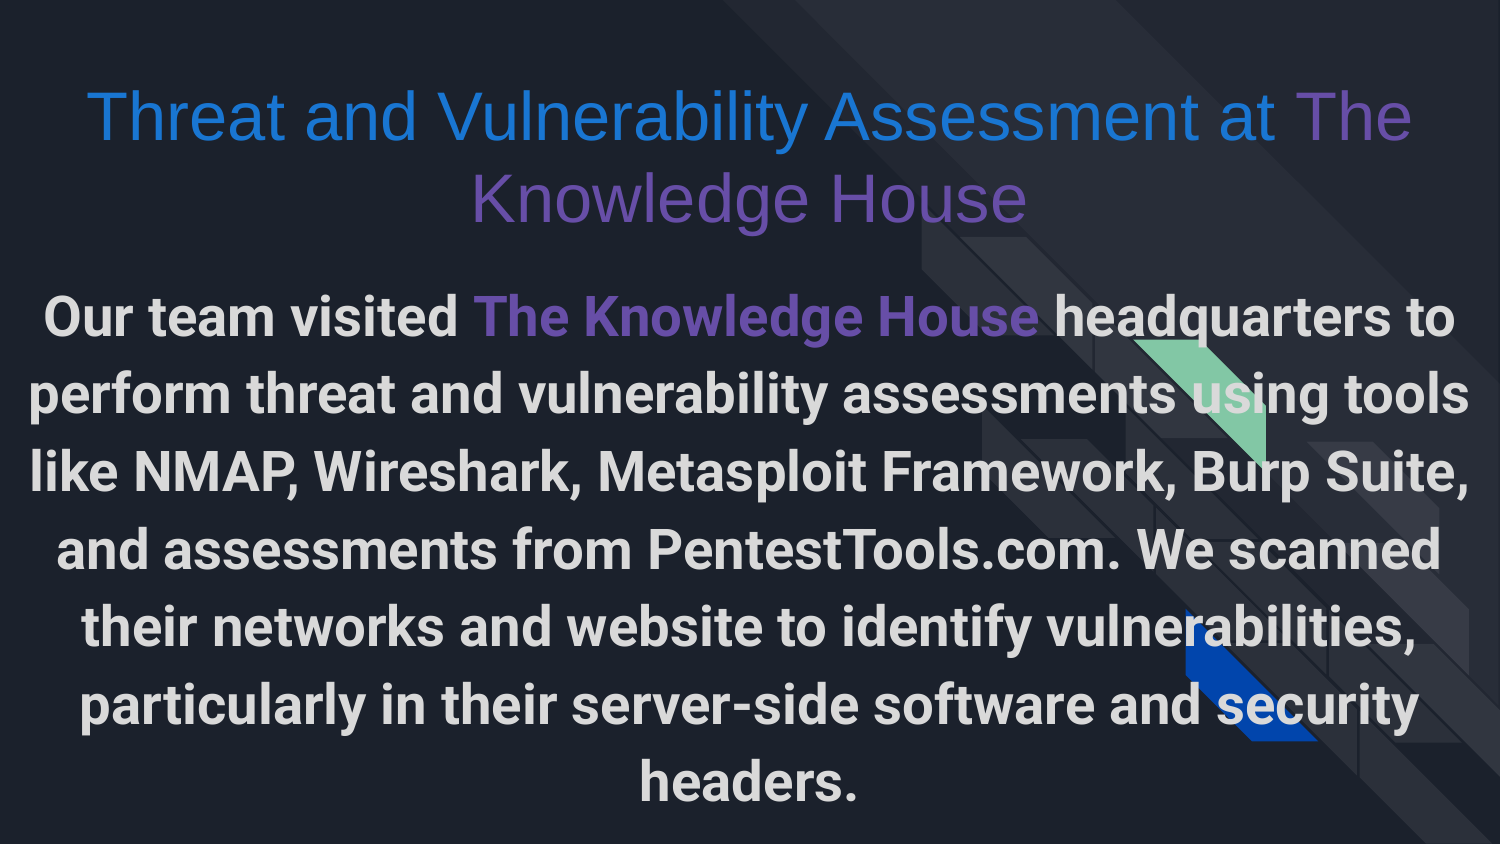

# Threat and Vulnerability Assessment at The Knowledge House

Our team visited The Knowledge House headquarters to perform threat and vulnerability assessments using tools like NMAP, Wireshark, Metasploit Framework, Burp Suite, and assessments from PentestTools.com. We scanned their networks and website to identify vulnerabilities, particularly in their server-side software and security headers.